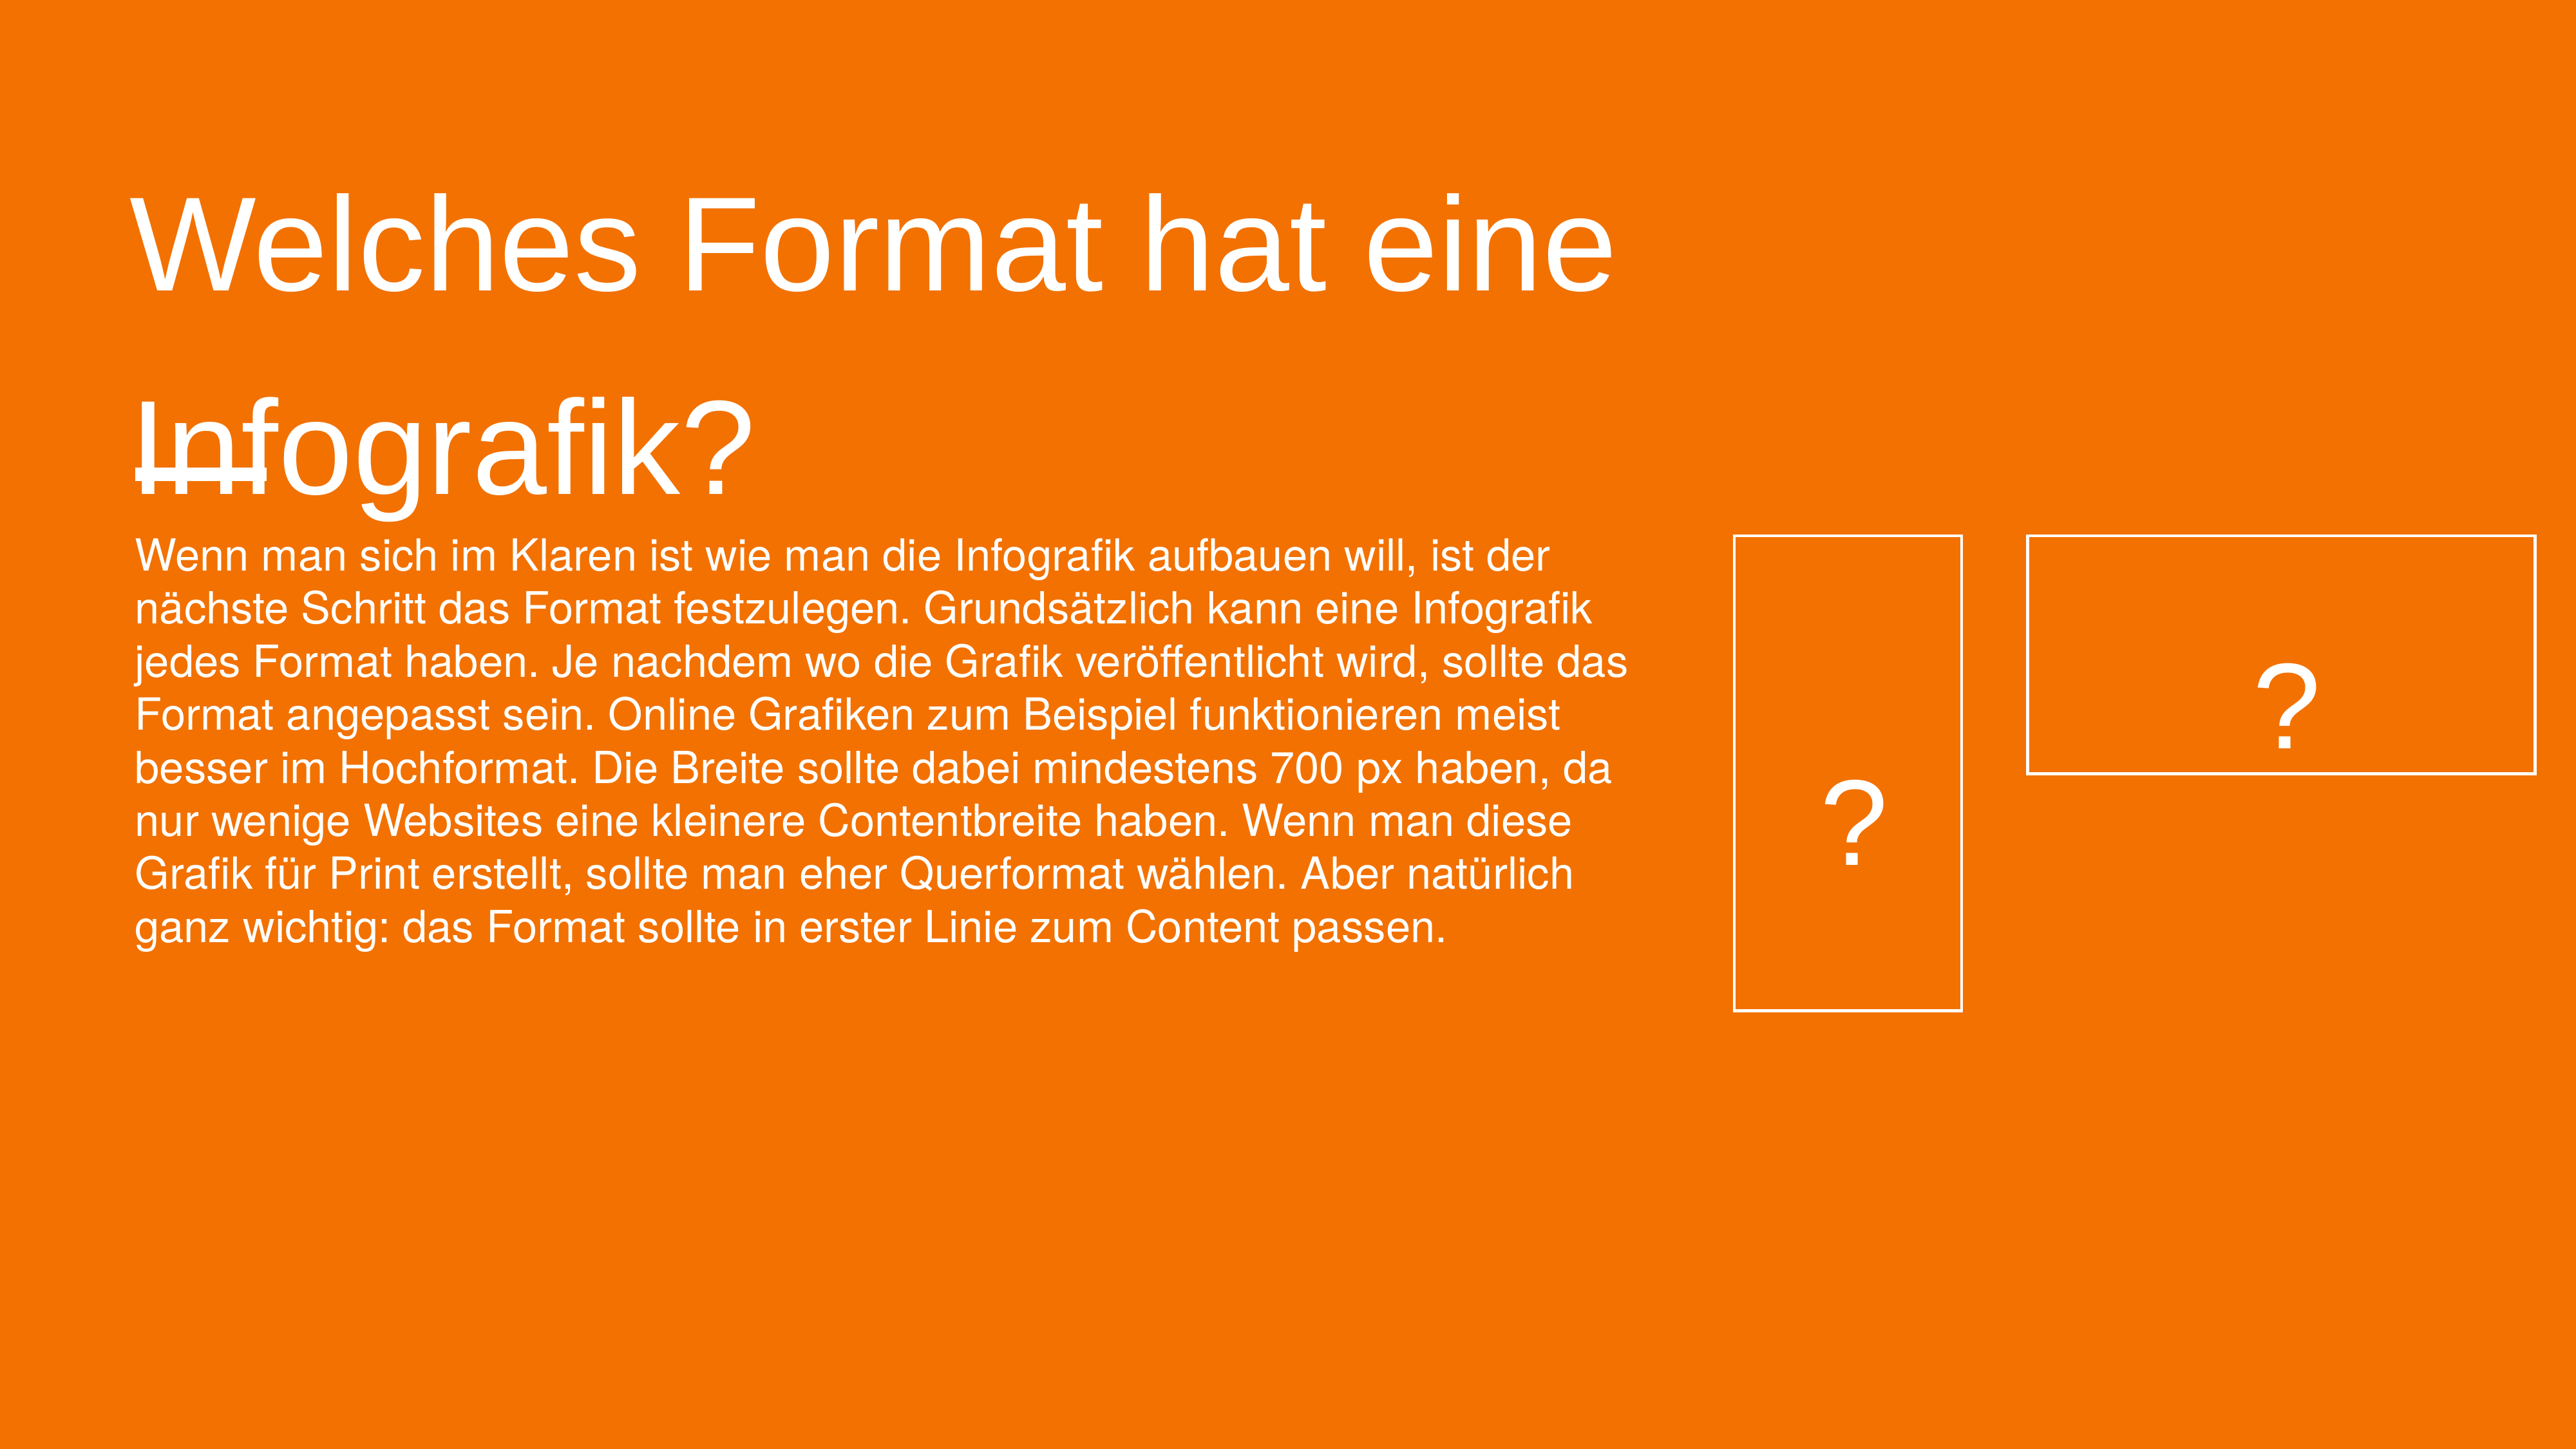

Welches Format hat eine Infografik?

Wenn man sich im Klaren ist wie man die Infografik aufbauen will, ist der nächste Schritt das Format festzulegen. Grundsätzlich kann eine Infografik jedes Format haben. Je nachdem wo die Grafik veröffentlicht wird, sollte das Format angepasst sein. Online Grafiken zum Beispiel funktionieren meist besser im Hochformat. Die Breite sollte dabei mindestens 700 px haben, da nur wenige Websites eine kleinere Contentbreite haben. Wenn man diese Grafik für Print erstellt, sollte man eher Querformat wählen. Aber natürlich ganz wichtig: das Format sollte in erster Linie zum Content passen.

?
?